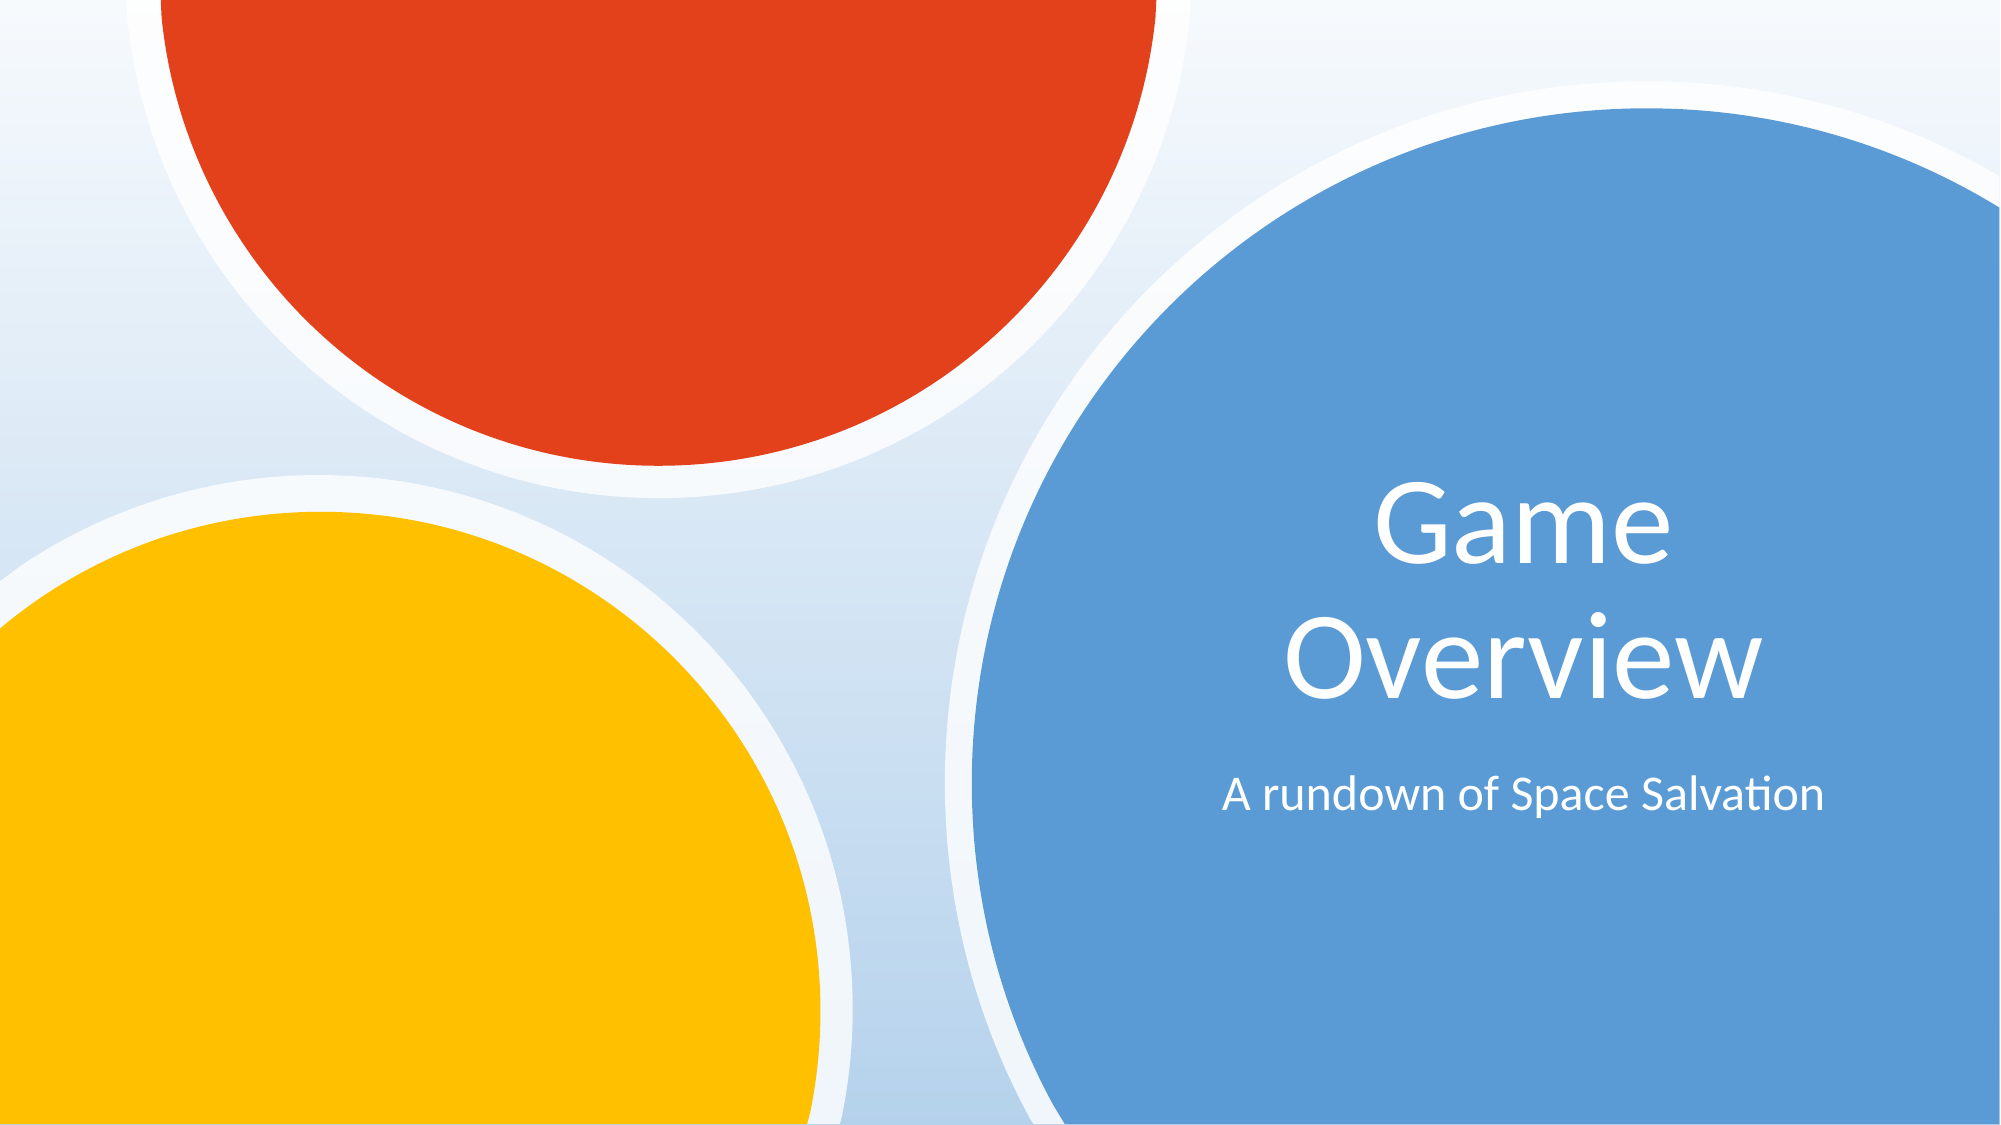

# Game Overview

A rundown of Space Salvation